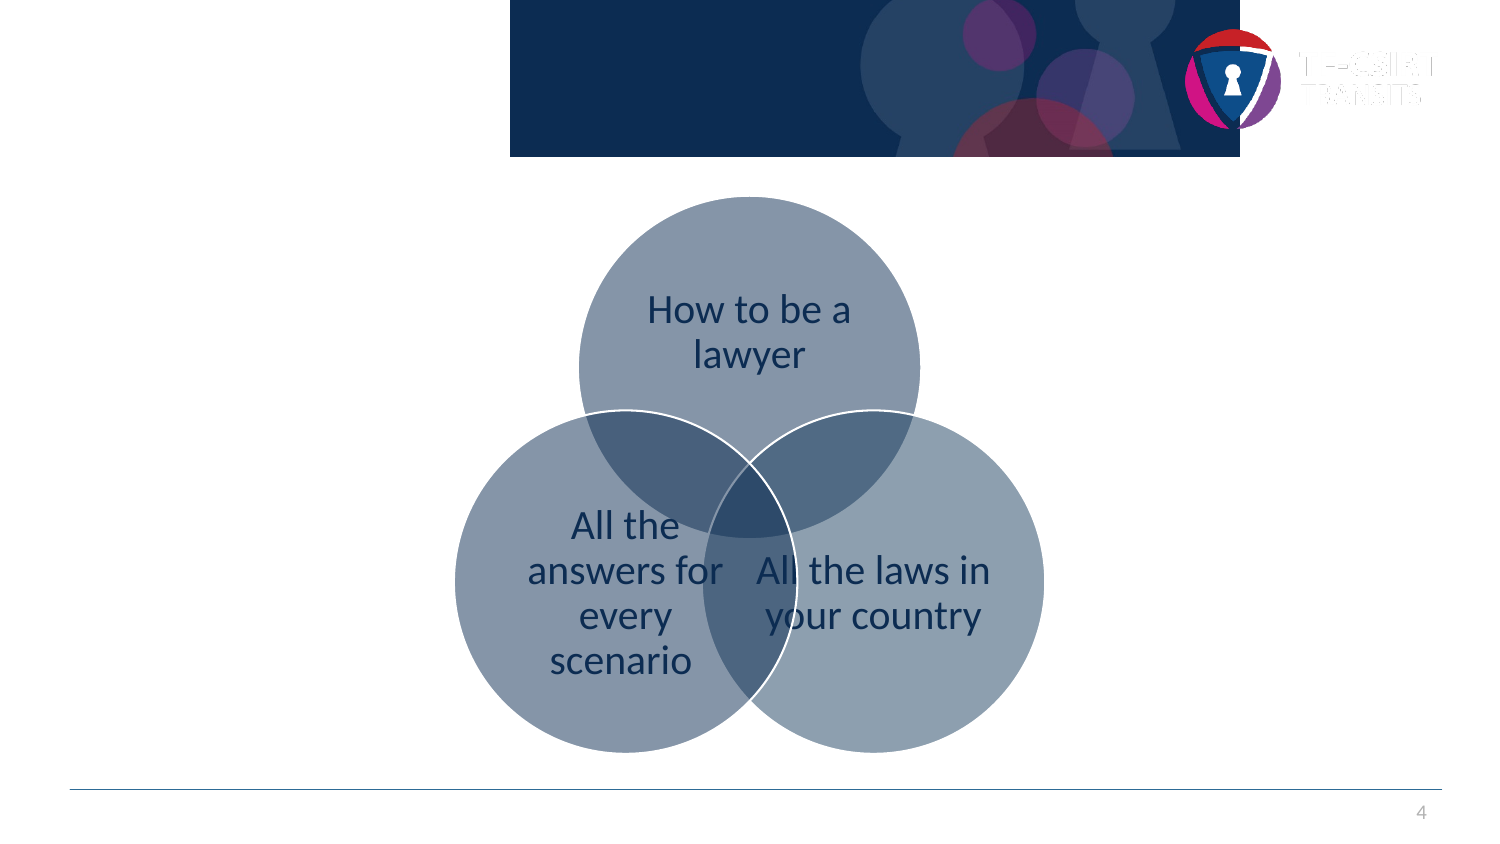

What Won’t We Learn?
How to be a lawyer
All the laws in your country
All the answers for every scenario
4